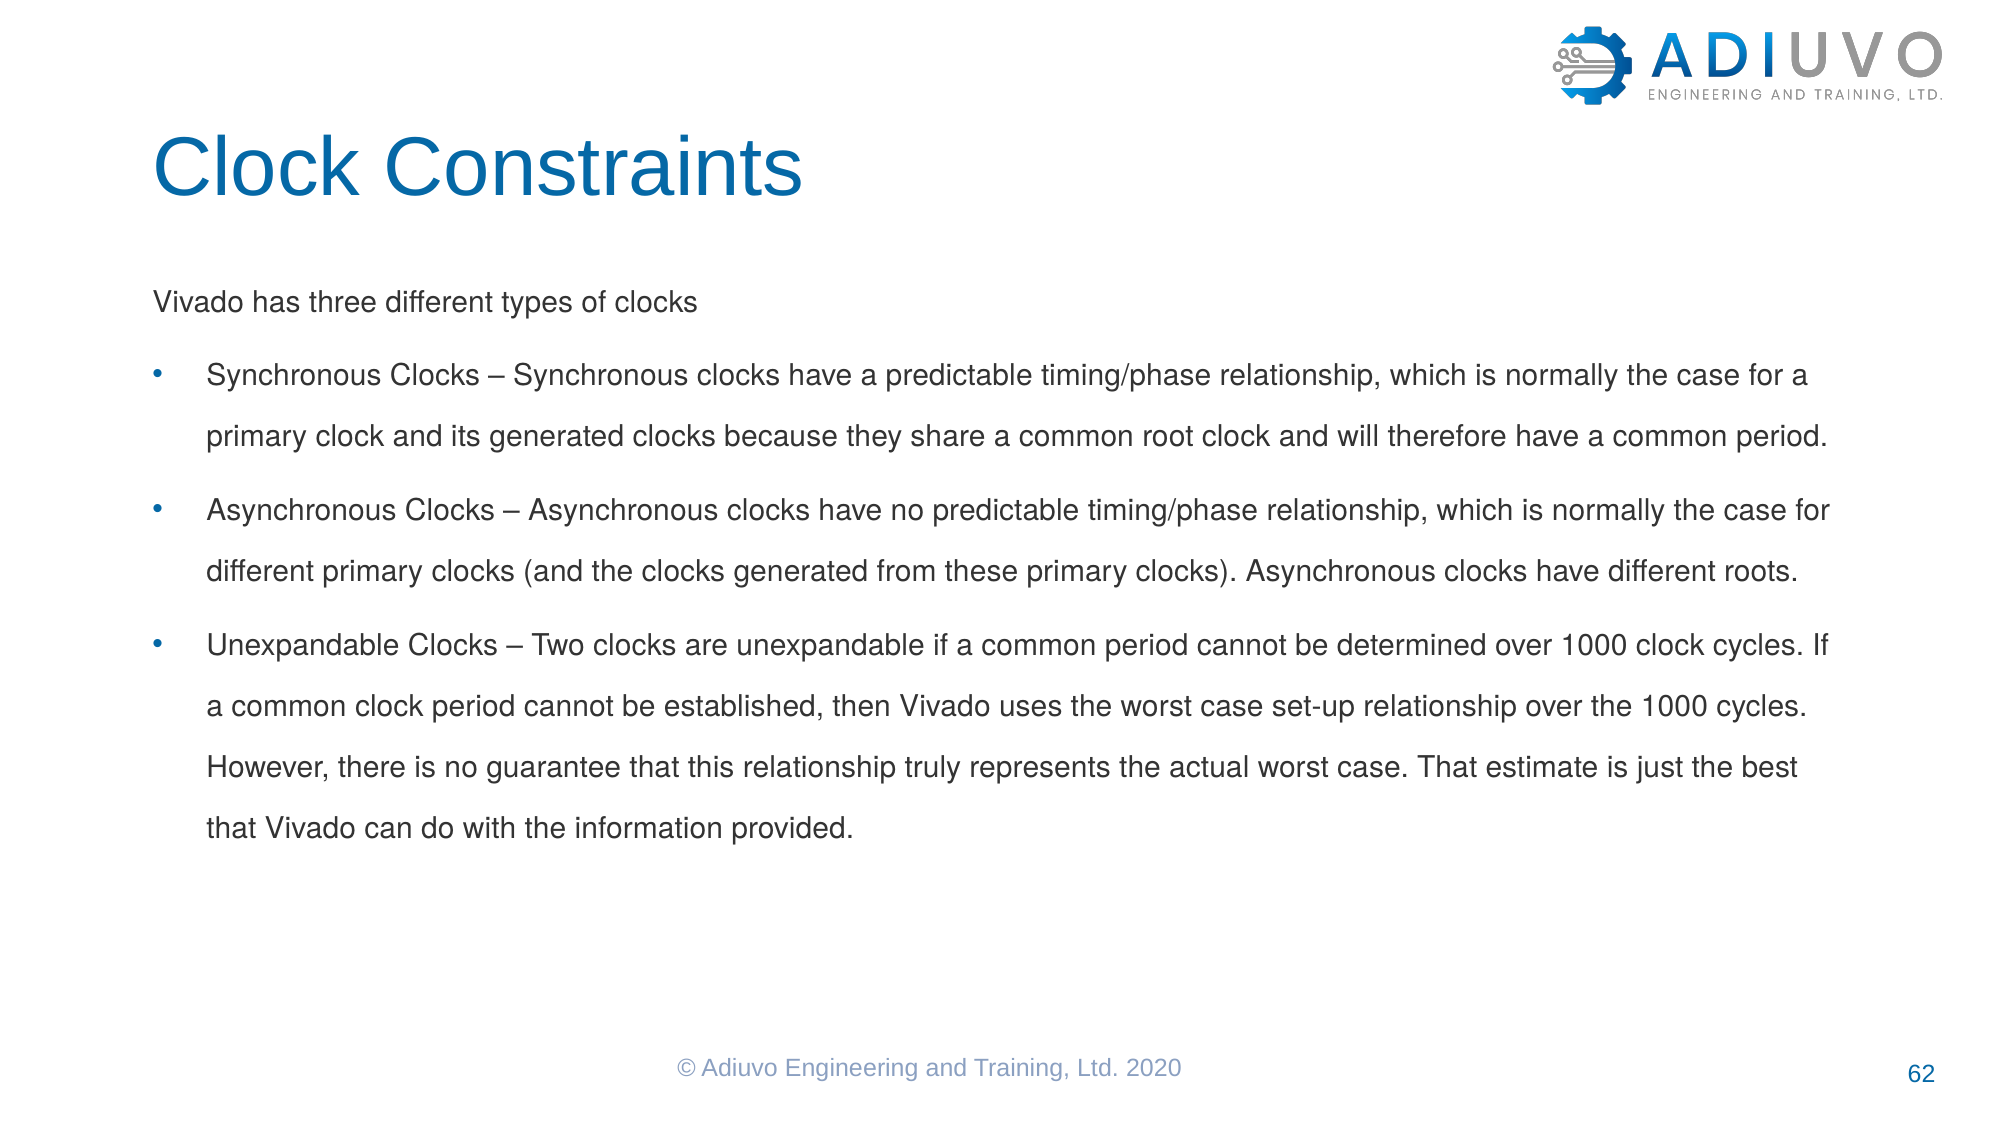

# Clock Constraints
Vivado has three different types of clocks
Synchronous Clocks – Synchronous clocks have a predictable timing/phase relationship, which is normally the case for a primary clock and its generated clocks because they share a common root clock and will therefore have a common period.
Asynchronous Clocks – Asynchronous clocks have no predictable timing/phase relationship, which is normally the case for different primary clocks (and the clocks generated from these primary clocks). Asynchronous clocks have different roots.
Unexpandable Clocks – Two clocks are unexpandable if a common period cannot be determined over 1000 clock cycles. If a common clock period cannot be established, then Vivado uses the worst case set-up relationship over the 1000 cycles. However, there is no guarantee that this relationship truly represents the actual worst case. That estimate is just the best that Vivado can do with the information provided.

© Adiuvo Engineering and Training, Ltd. 2020
62